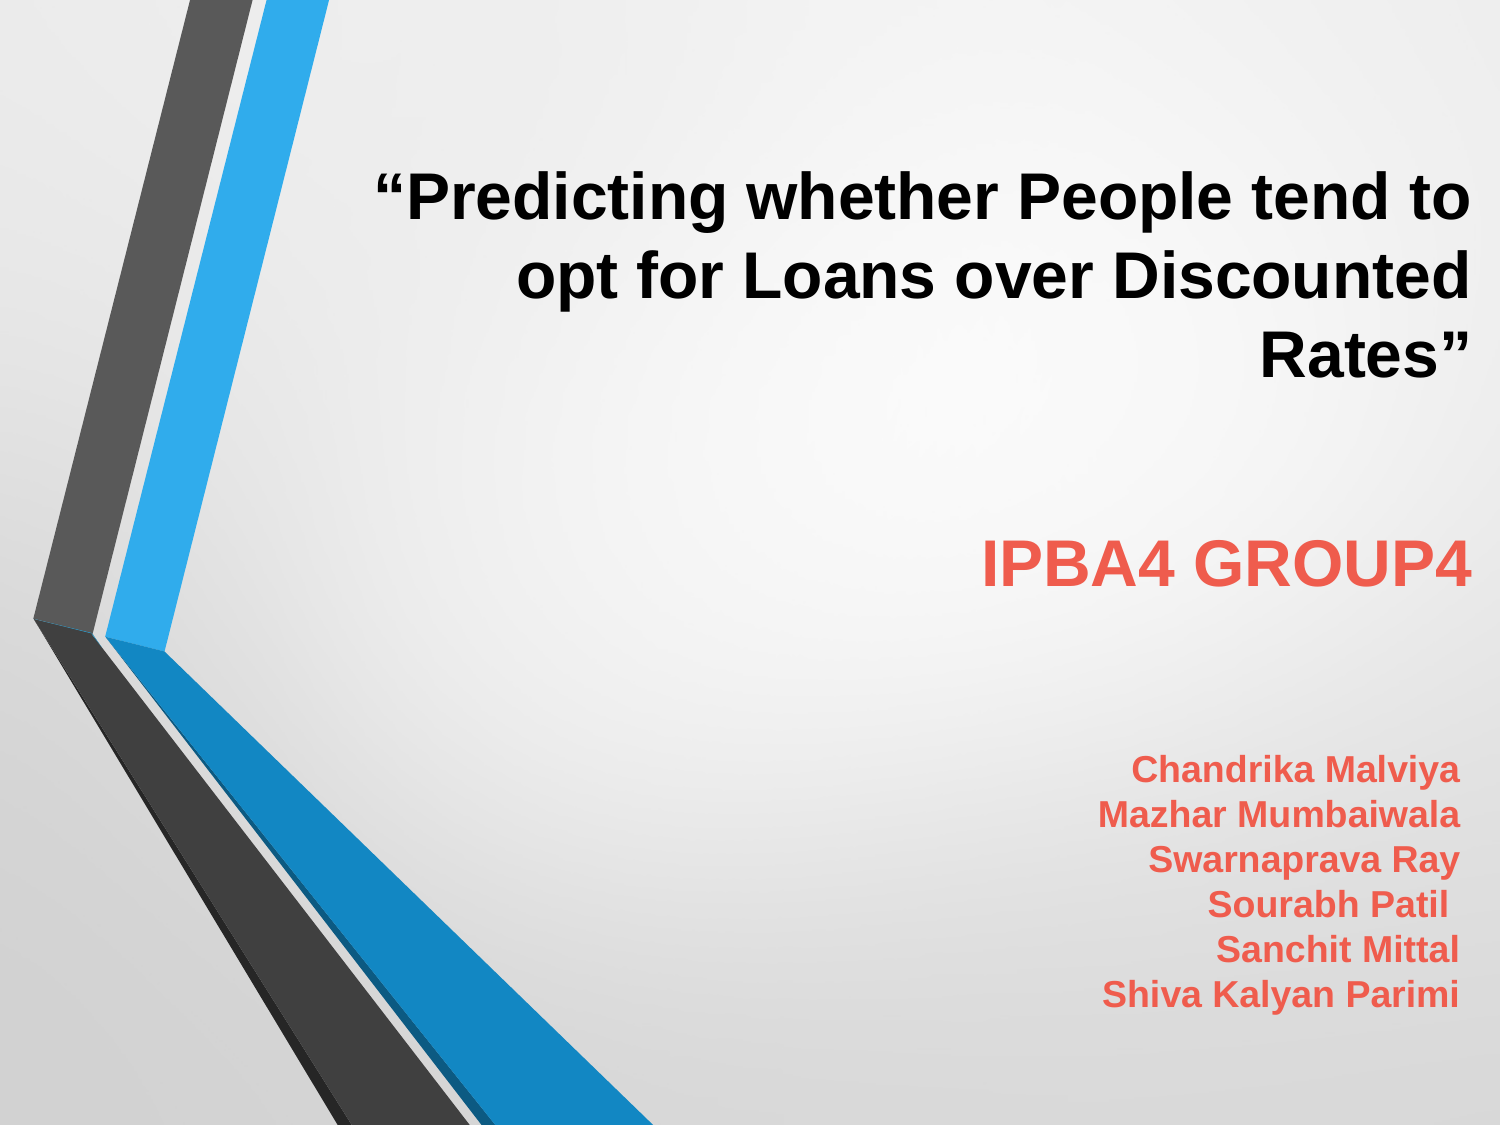

# “Predicting whether People tend to opt for Loans over Discounted Rates” IPBA4 GROUP4
Chandrika Malviya
Mazhar Mumbaiwala
Swarnaprava Ray
Sourabh Patil
Sanchit Mittal
Shiva Kalyan Parimi